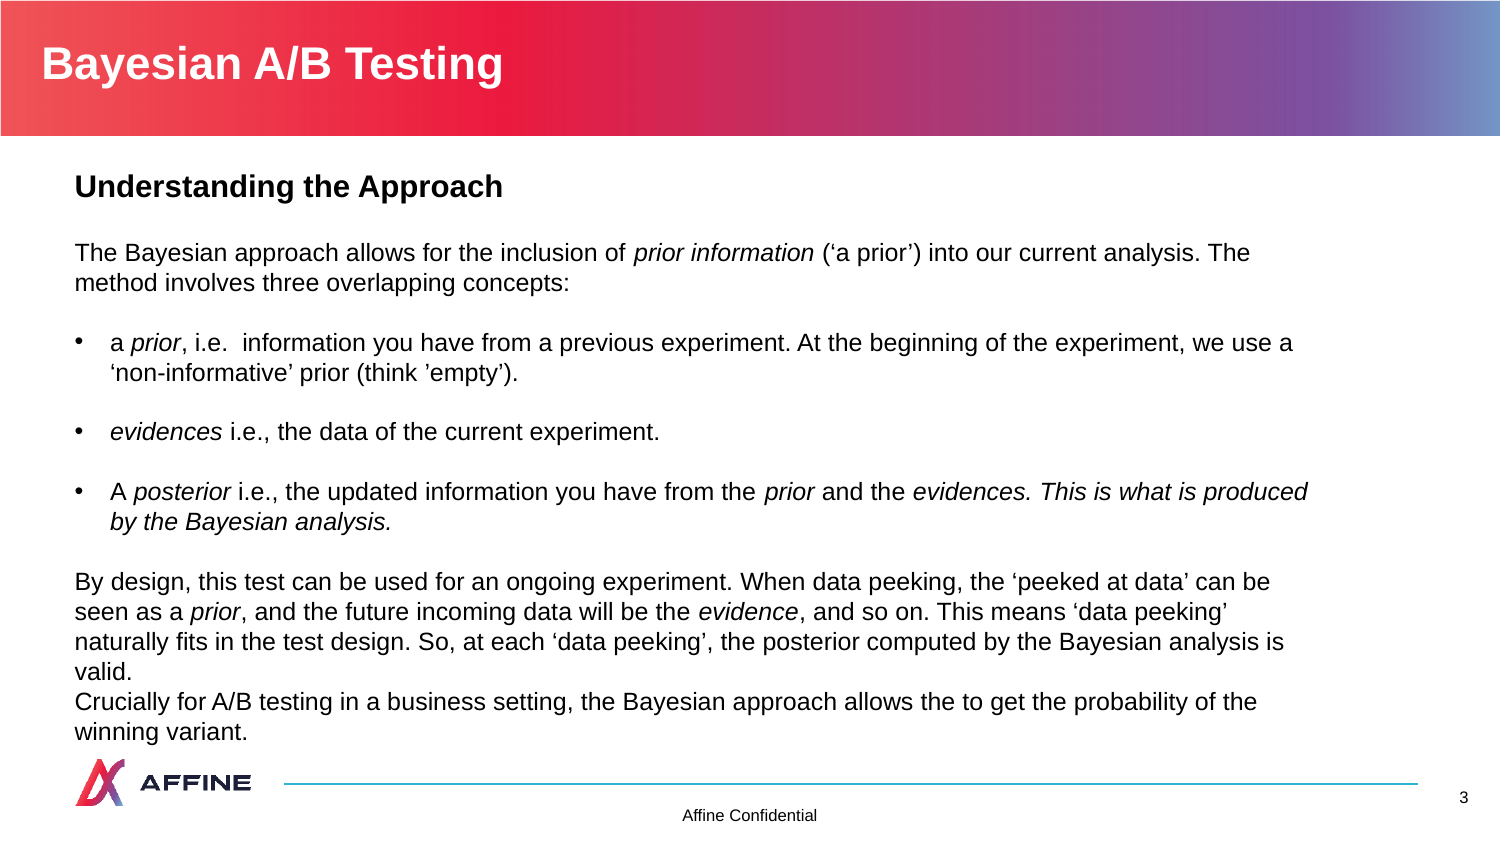

Bayesian A/B Testing
Understanding the Approach
The Bayesian approach allows for the inclusion of prior information (‘a prior’) into our current analysis. The method involves three overlapping concepts:

a prior, i.e.  information you have from a previous experiment. At the beginning of the experiment, we use a ‘non-informative’ prior (think ’empty’).

evidences i.e., the data of the current experiment.

A posterior i.e., the updated information you have from the prior and the evidences. This is what is produced by the Bayesian analysis.

By design, this test can be used for an ongoing experiment. When data peeking, the ‘peeked at data’ can be seen as a prior, and the future incoming data will be the evidence, and so on. This means ‘data peeking’ naturally fits in the test design. So, at each ‘data peeking’, the posterior computed by the Bayesian analysis is valid.
Crucially for A/B testing in a business setting, the Bayesian approach allows the to get the probability of the winning variant.
3